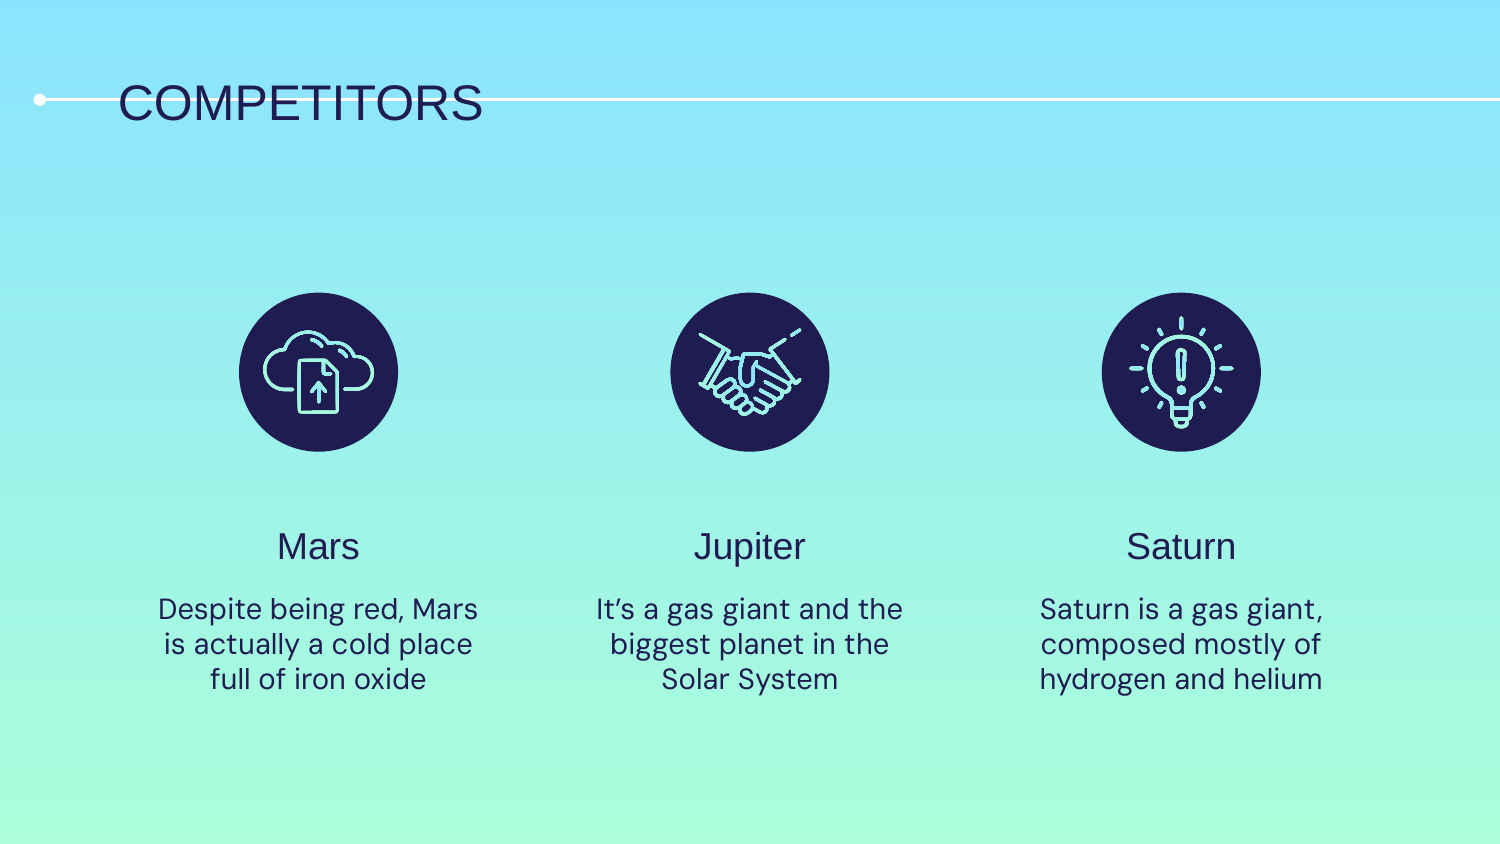

# COMPETITORS

Mars
Jupiter
Saturn
Despite being red, Mars is actually a cold place full of iron oxide
It’s a gas giant and the biggest planet in the Solar System
Saturn is a gas giant, composed mostly of hydrogen and helium